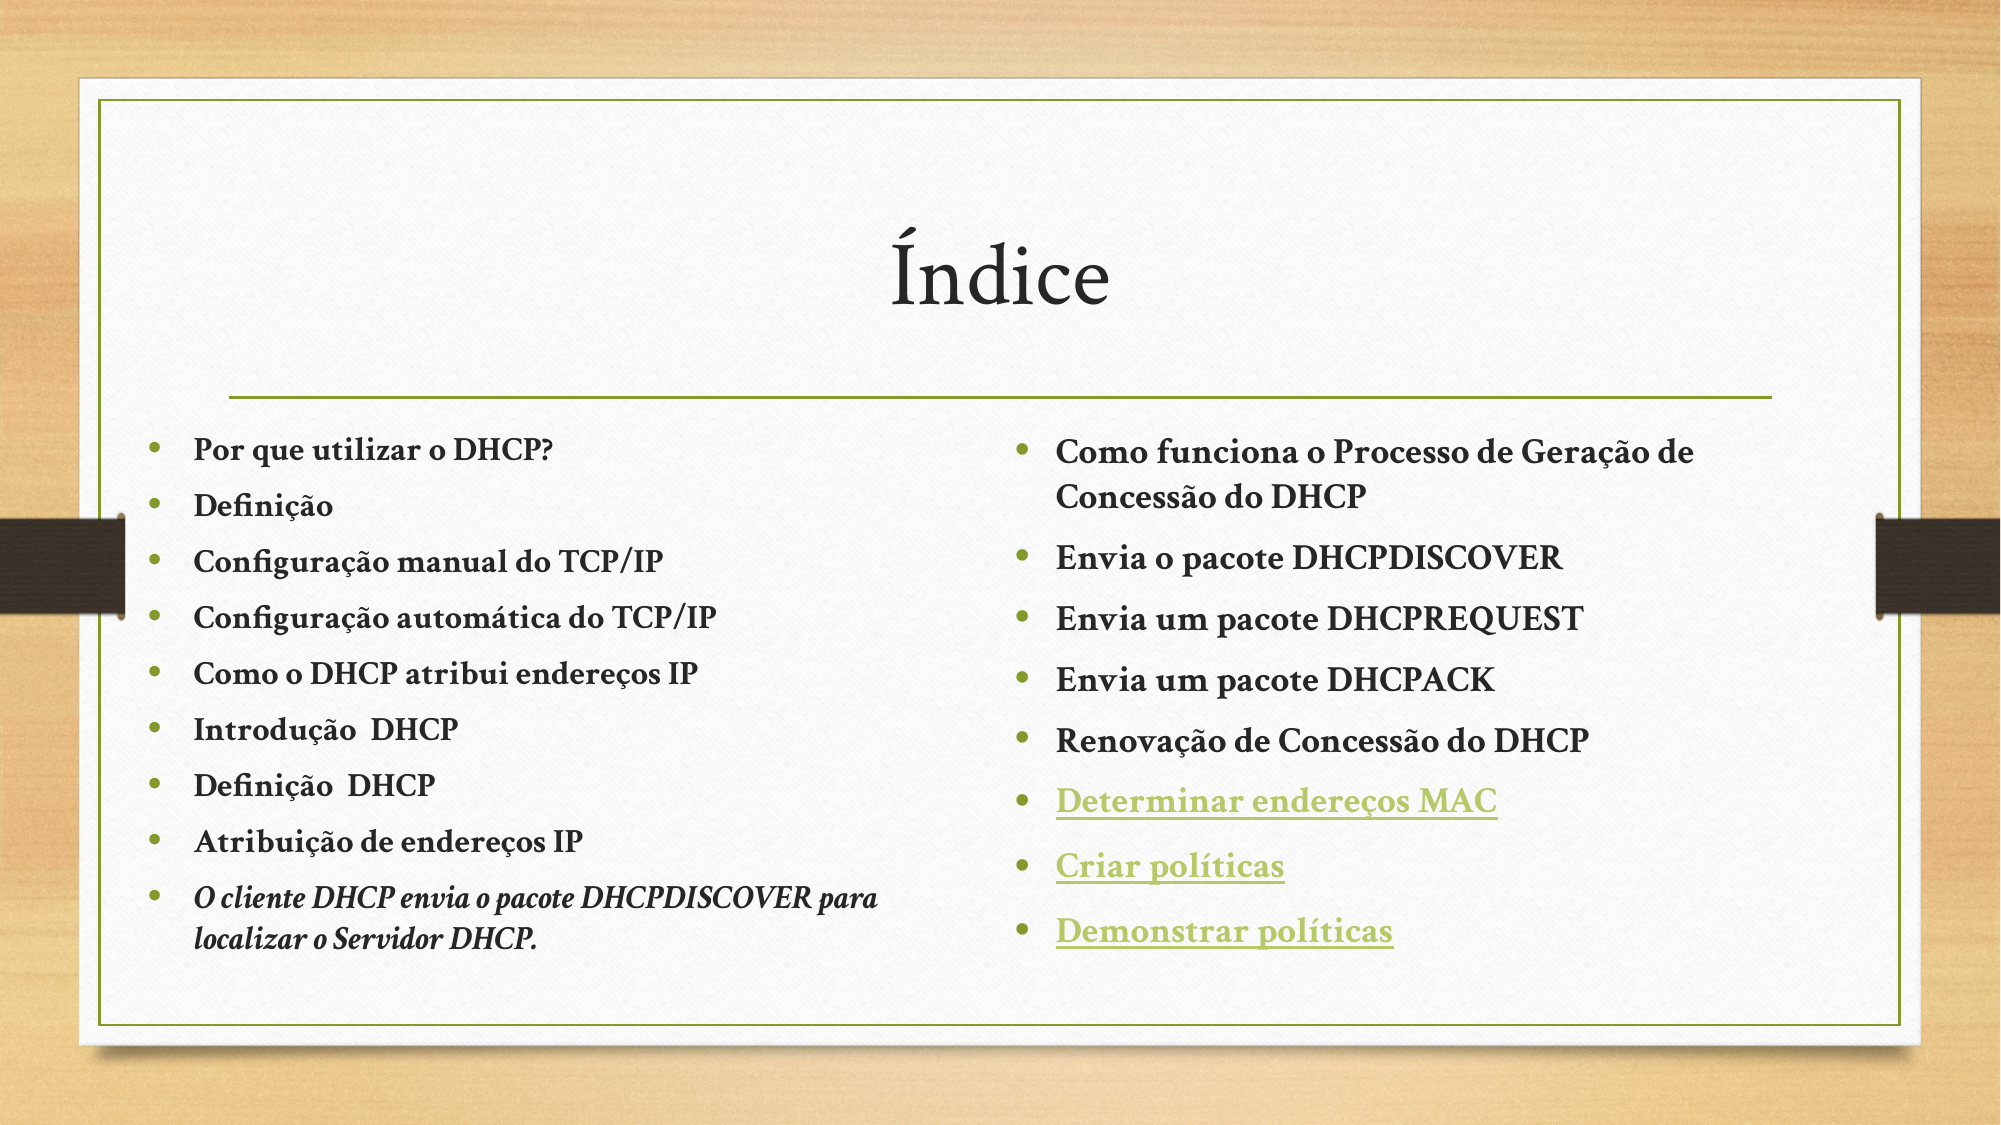

# Índice
Por que utilizar o DHCP?
Definição
Configuração manual do TCP/IP
Configuração automática do TCP/IP
Como o DHCP atribui endereços IP
Introdução  DHCP
Definição  DHCP
Atribuição de endereços IP
O cliente DHCP envia o pacote DHCPDISCOVER para localizar o Servidor DHCP.
Como funciona o Processo de Geração de Concessão do DHCP
Envia o pacote DHCPDISCOVER
Envia um pacote DHCPREQUEST
Envia um pacote DHCPACK
Renovação de Concessão do DHCP
Determinar endereços MAC
Criar políticas
Demonstrar políticas